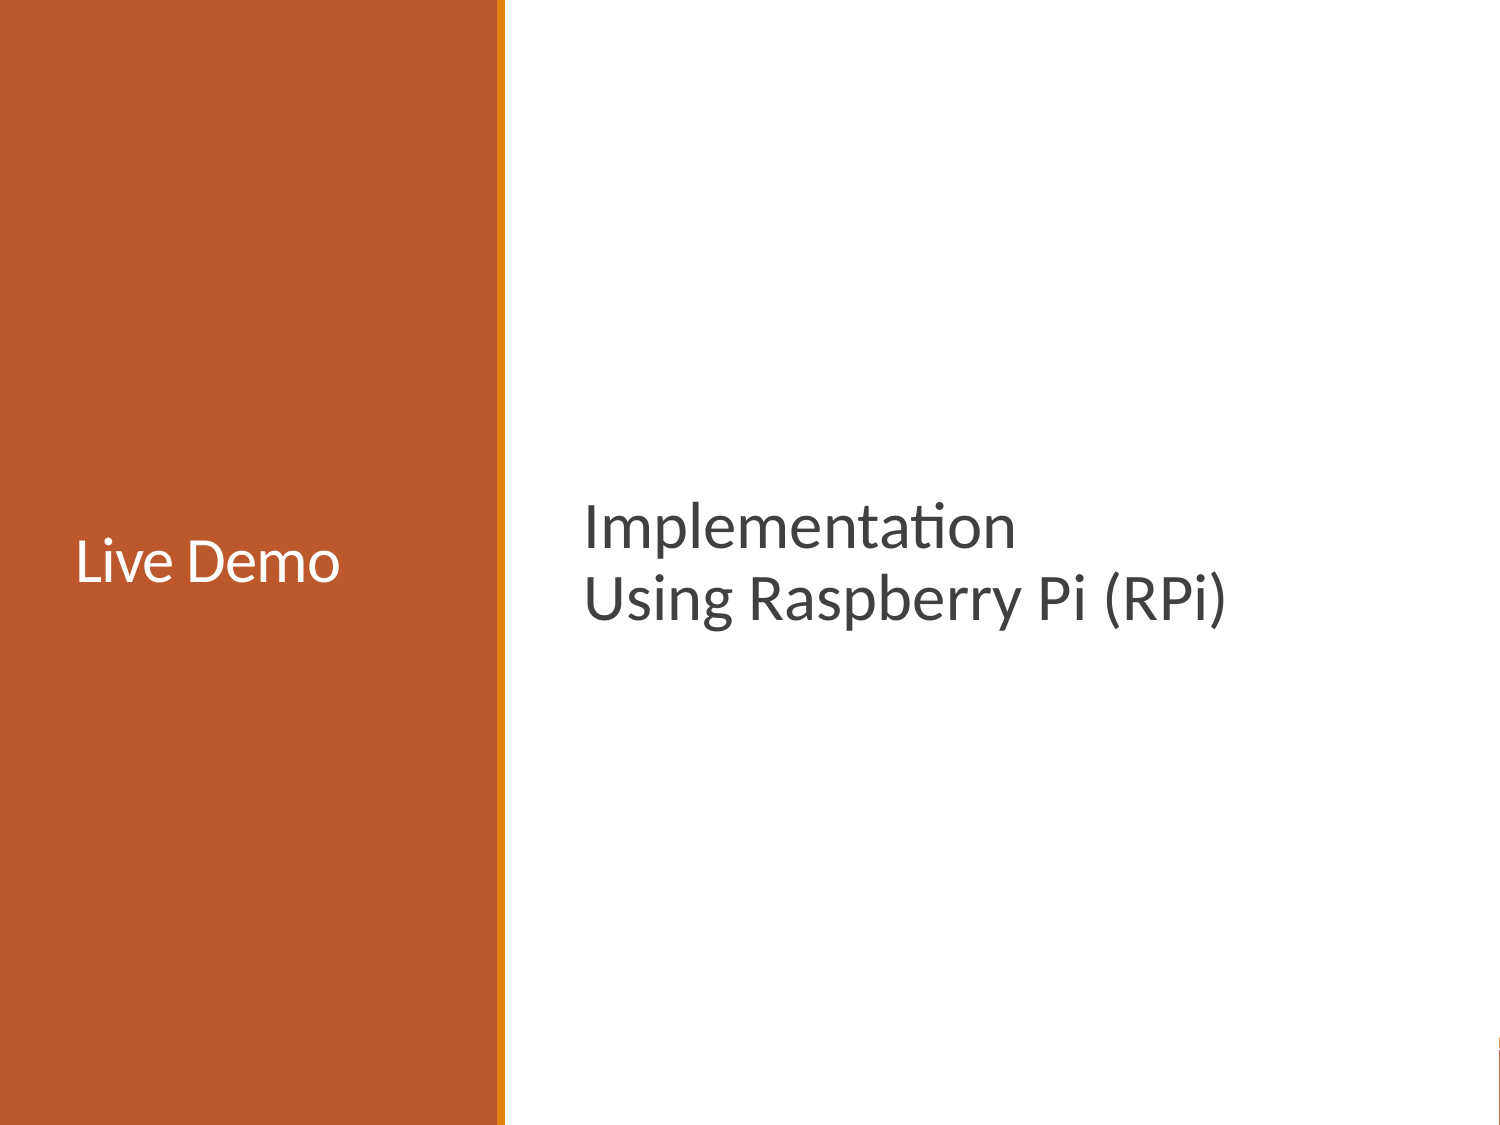

# Live Demo
Implementation
Using Raspberry Pi (RPi)